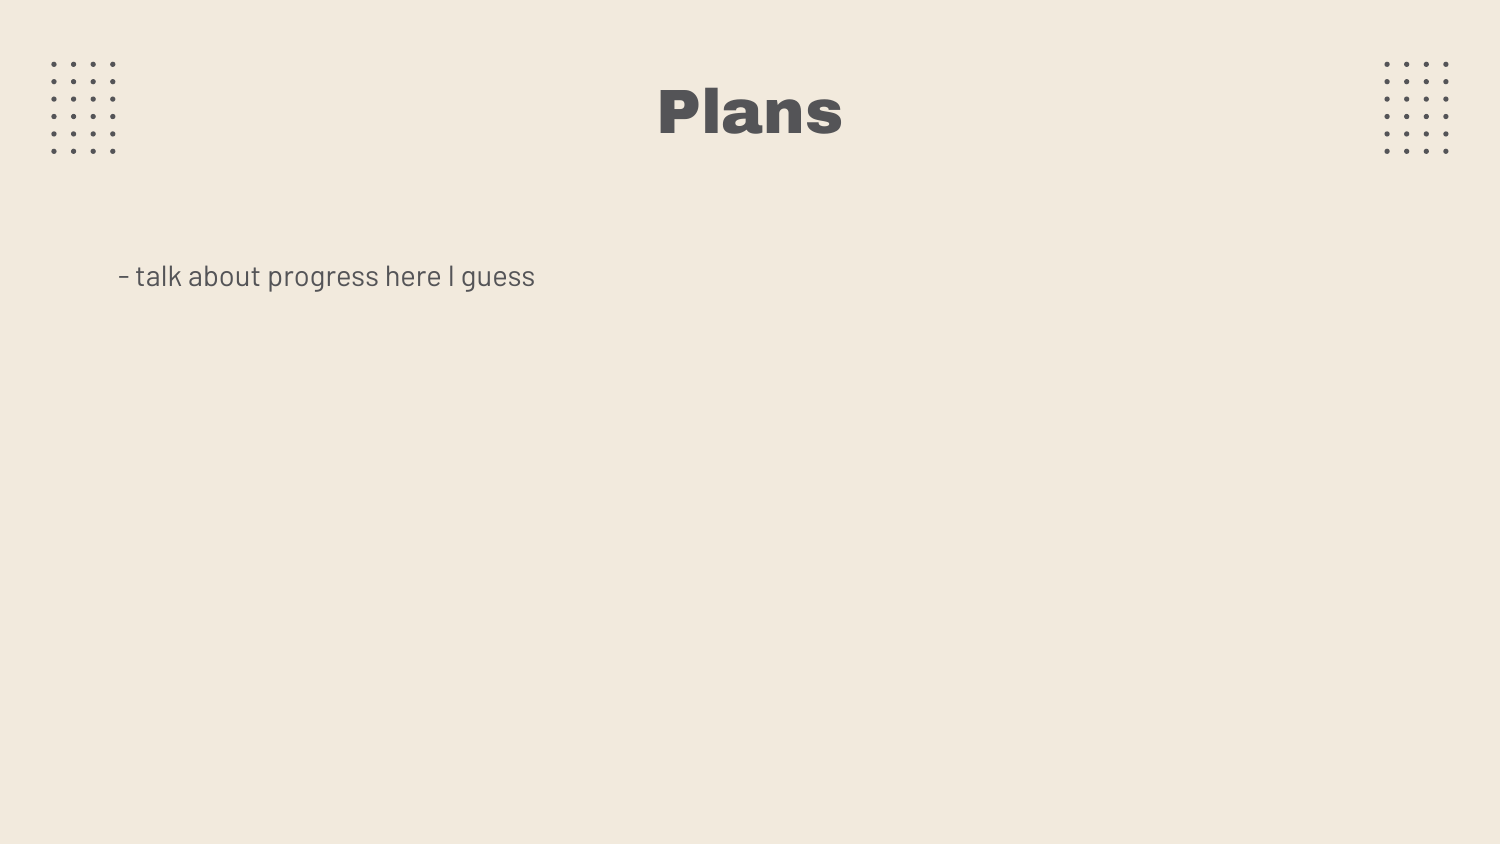

# Plans
- talk about progress here I guess